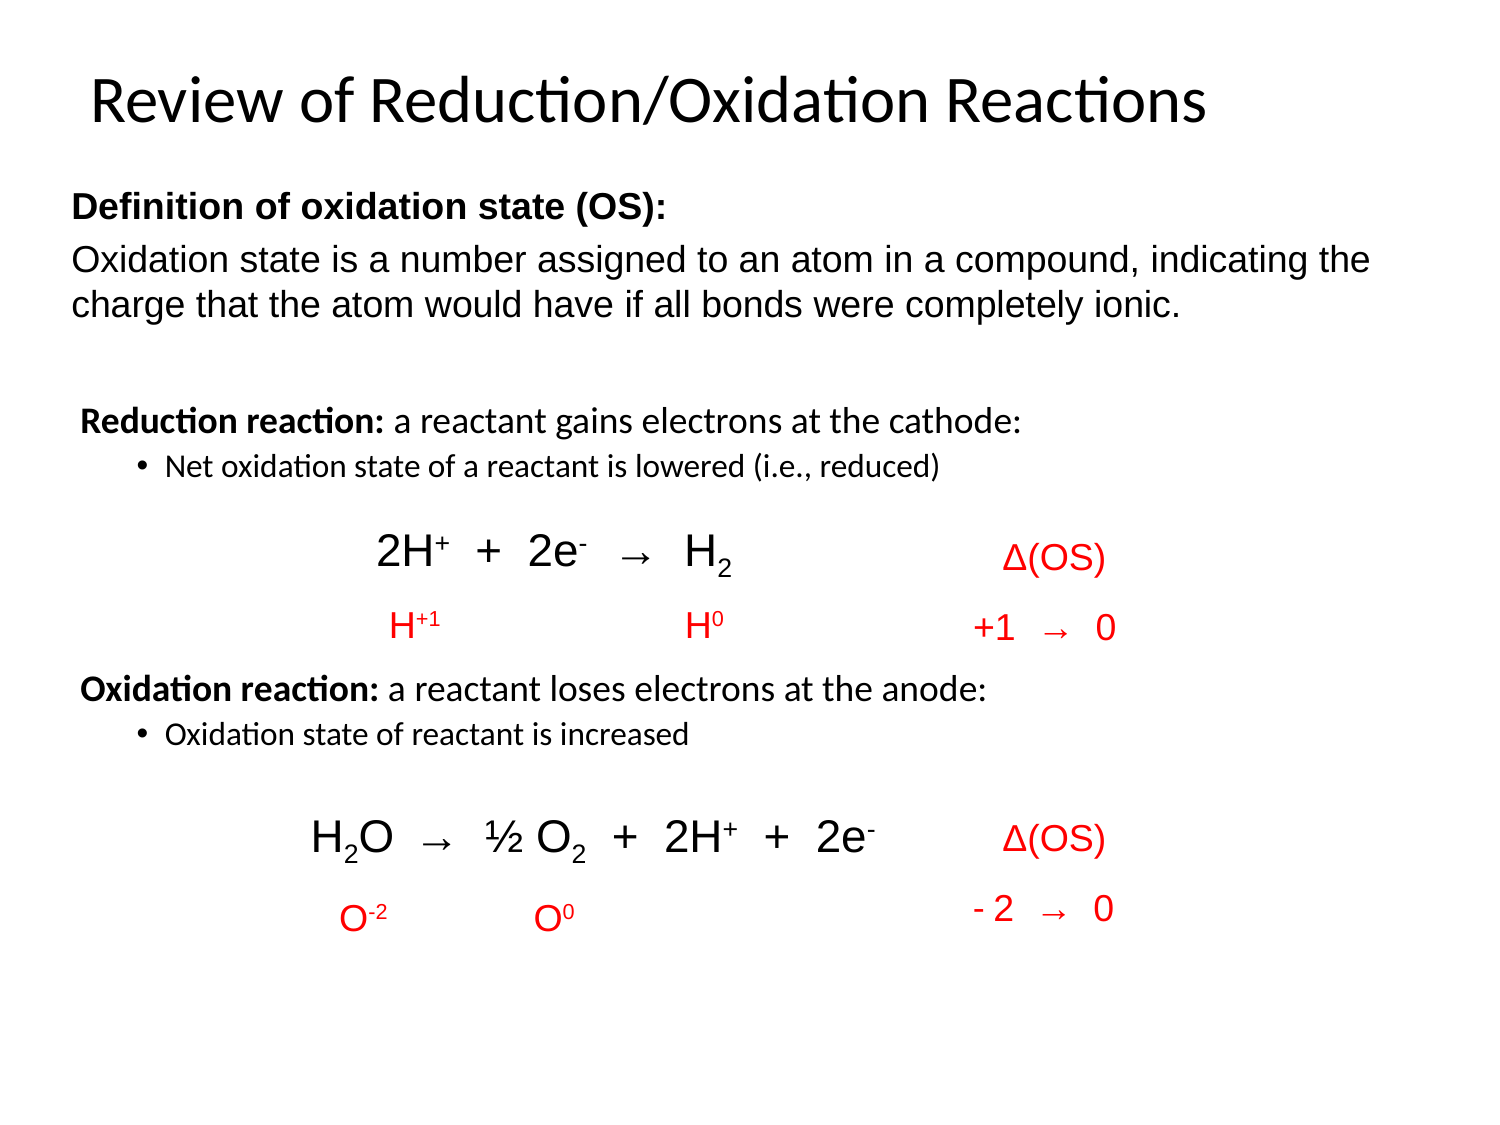

# Review of Reduction/Oxidation Reactions
Definition of oxidation state (OS):
Oxidation state is a number assigned to an atom in a compound, indicating the charge that the atom would have if all bonds were completely ionic.
Reduction reaction: a reactant gains electrons at the cathode:
Net oxidation state of a reactant is lowered (i.e., reduced)

Oxidation reaction: a reactant loses electrons at the anode:
Oxidation state of reactant is increased
2H+  +  2e-  →  H2
Δ(OS)
 H+1
H0
+1  →  0
H2O  →  ½ O2  +  2H+  +  2e-
Δ(OS)
- 2  →  0
O-2
O0
18
ChE 331 – F20